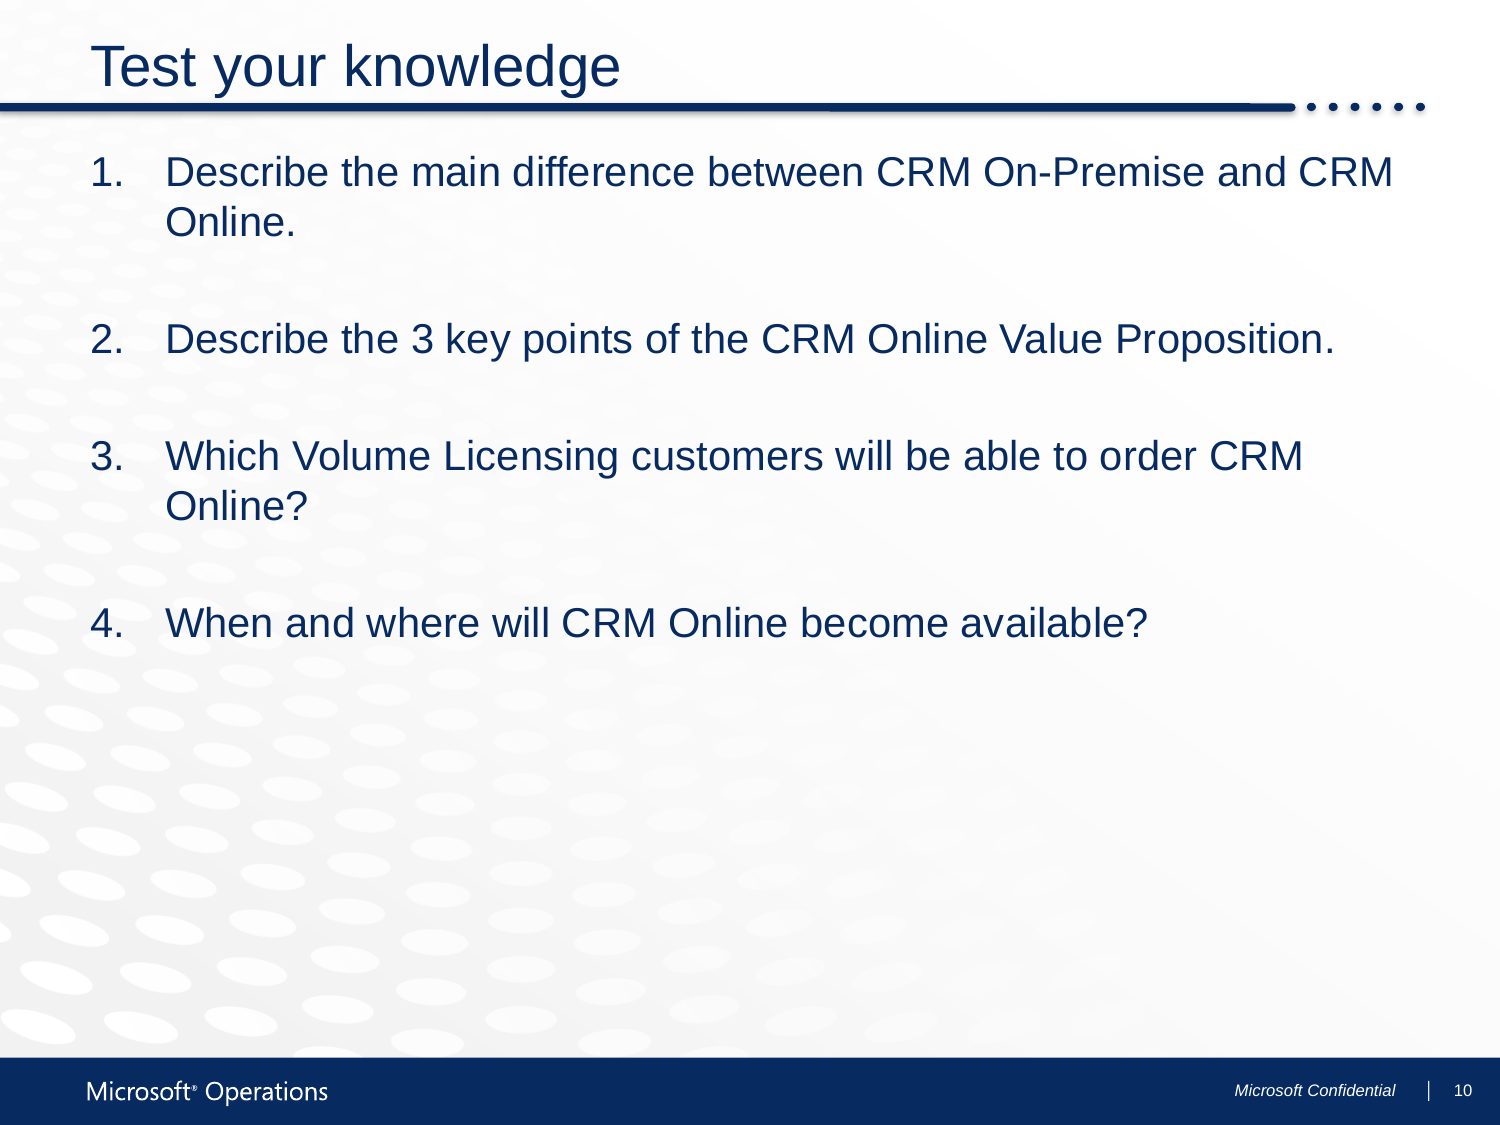

# Test your knowledge
Describe the main difference between CRM On-Premise and CRM Online.

Describe the 3 key points of the CRM Online Value Proposition.

Which Volume Licensing customers will be able to order CRM Online?

When and where will CRM Online become available?